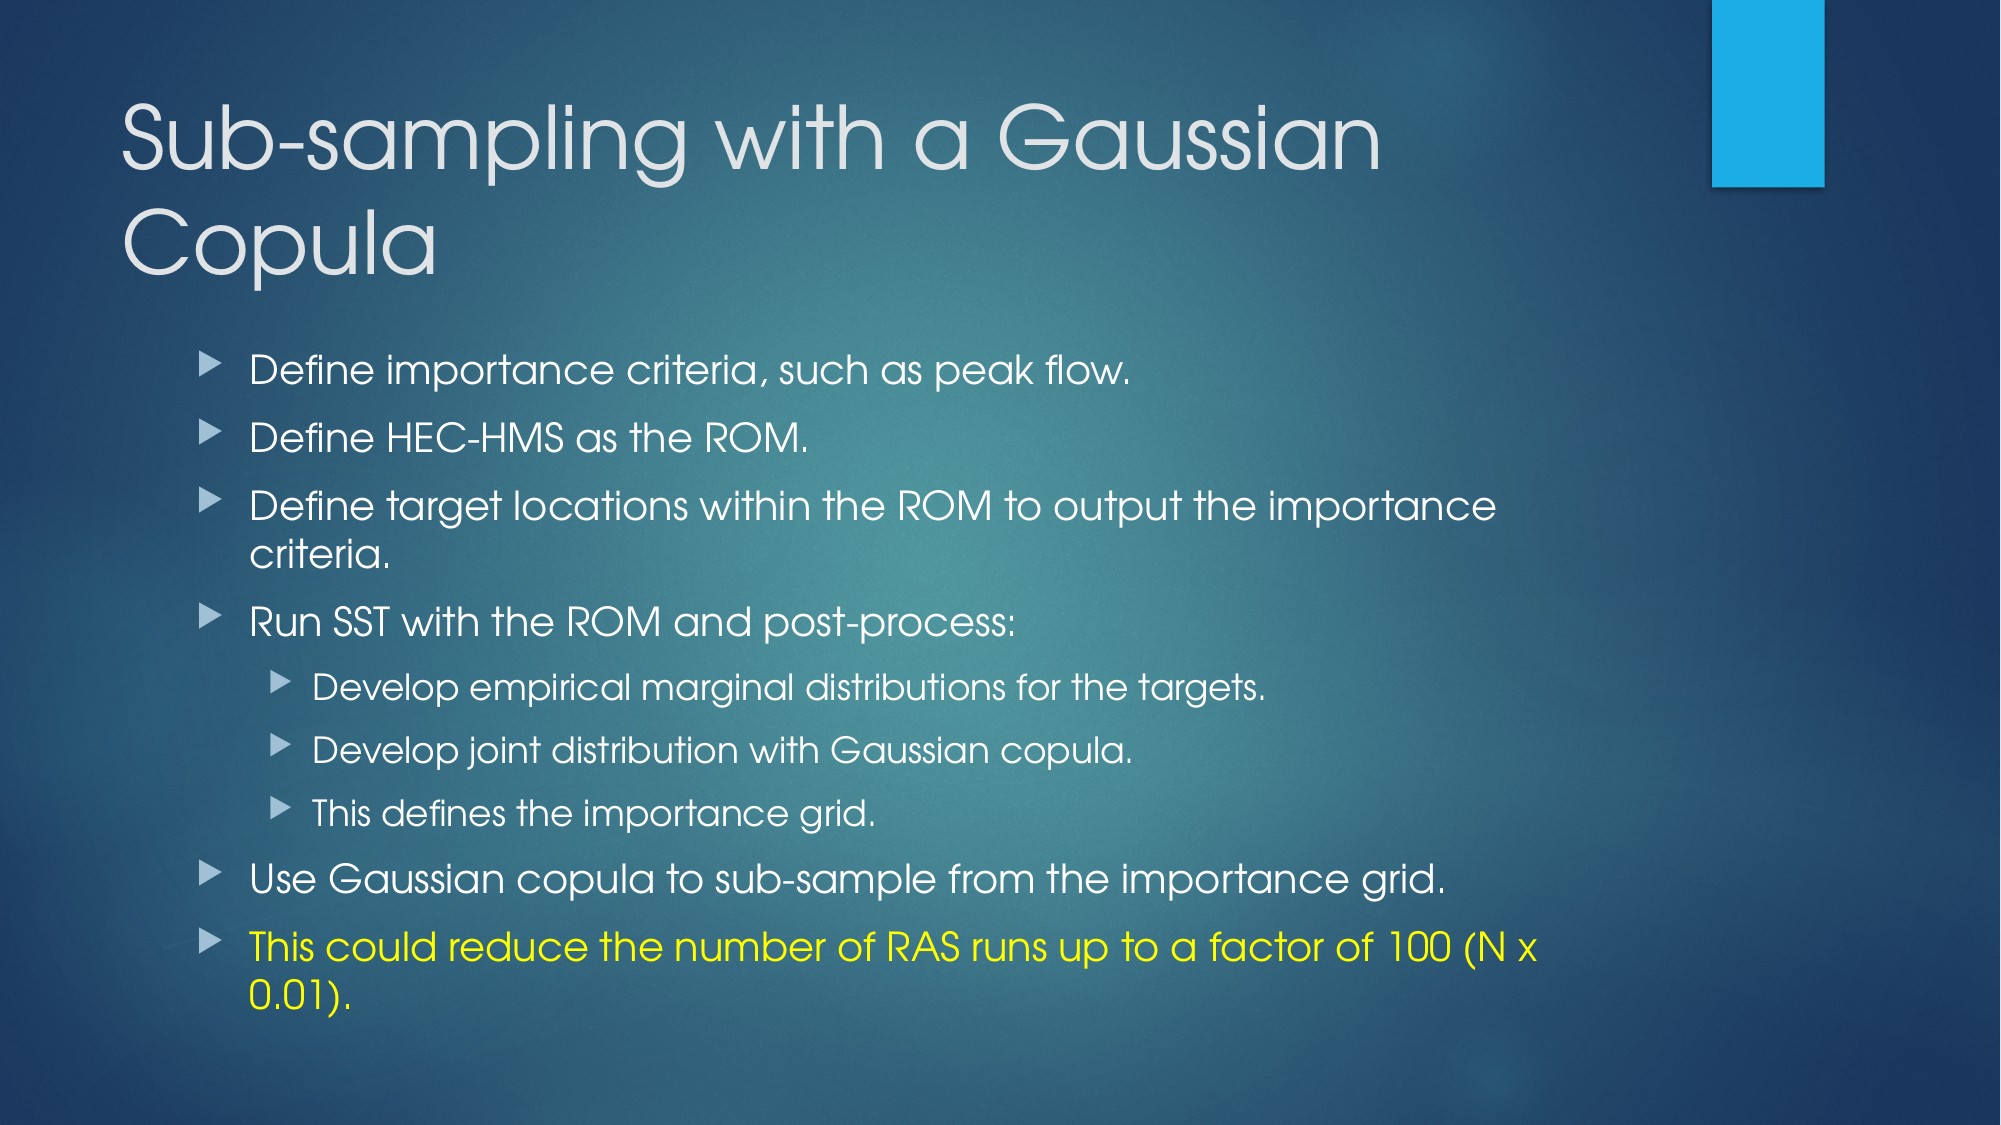

# Sub-sampling with a Gaussian Copula
Define importance criteria, such as peak flow.
Define HEC-HMS as the ROM.
Define target locations within the ROM to output the importance criteria.
Run SST with the ROM and post-process:
Develop empirical marginal distributions for the targets.
Develop joint distribution with Gaussian copula.
This defines the importance grid.
Use Gaussian copula to sub-sample from the importance grid.
This could reduce the number of RAS runs up to a factor of 100 (N x 0.01).